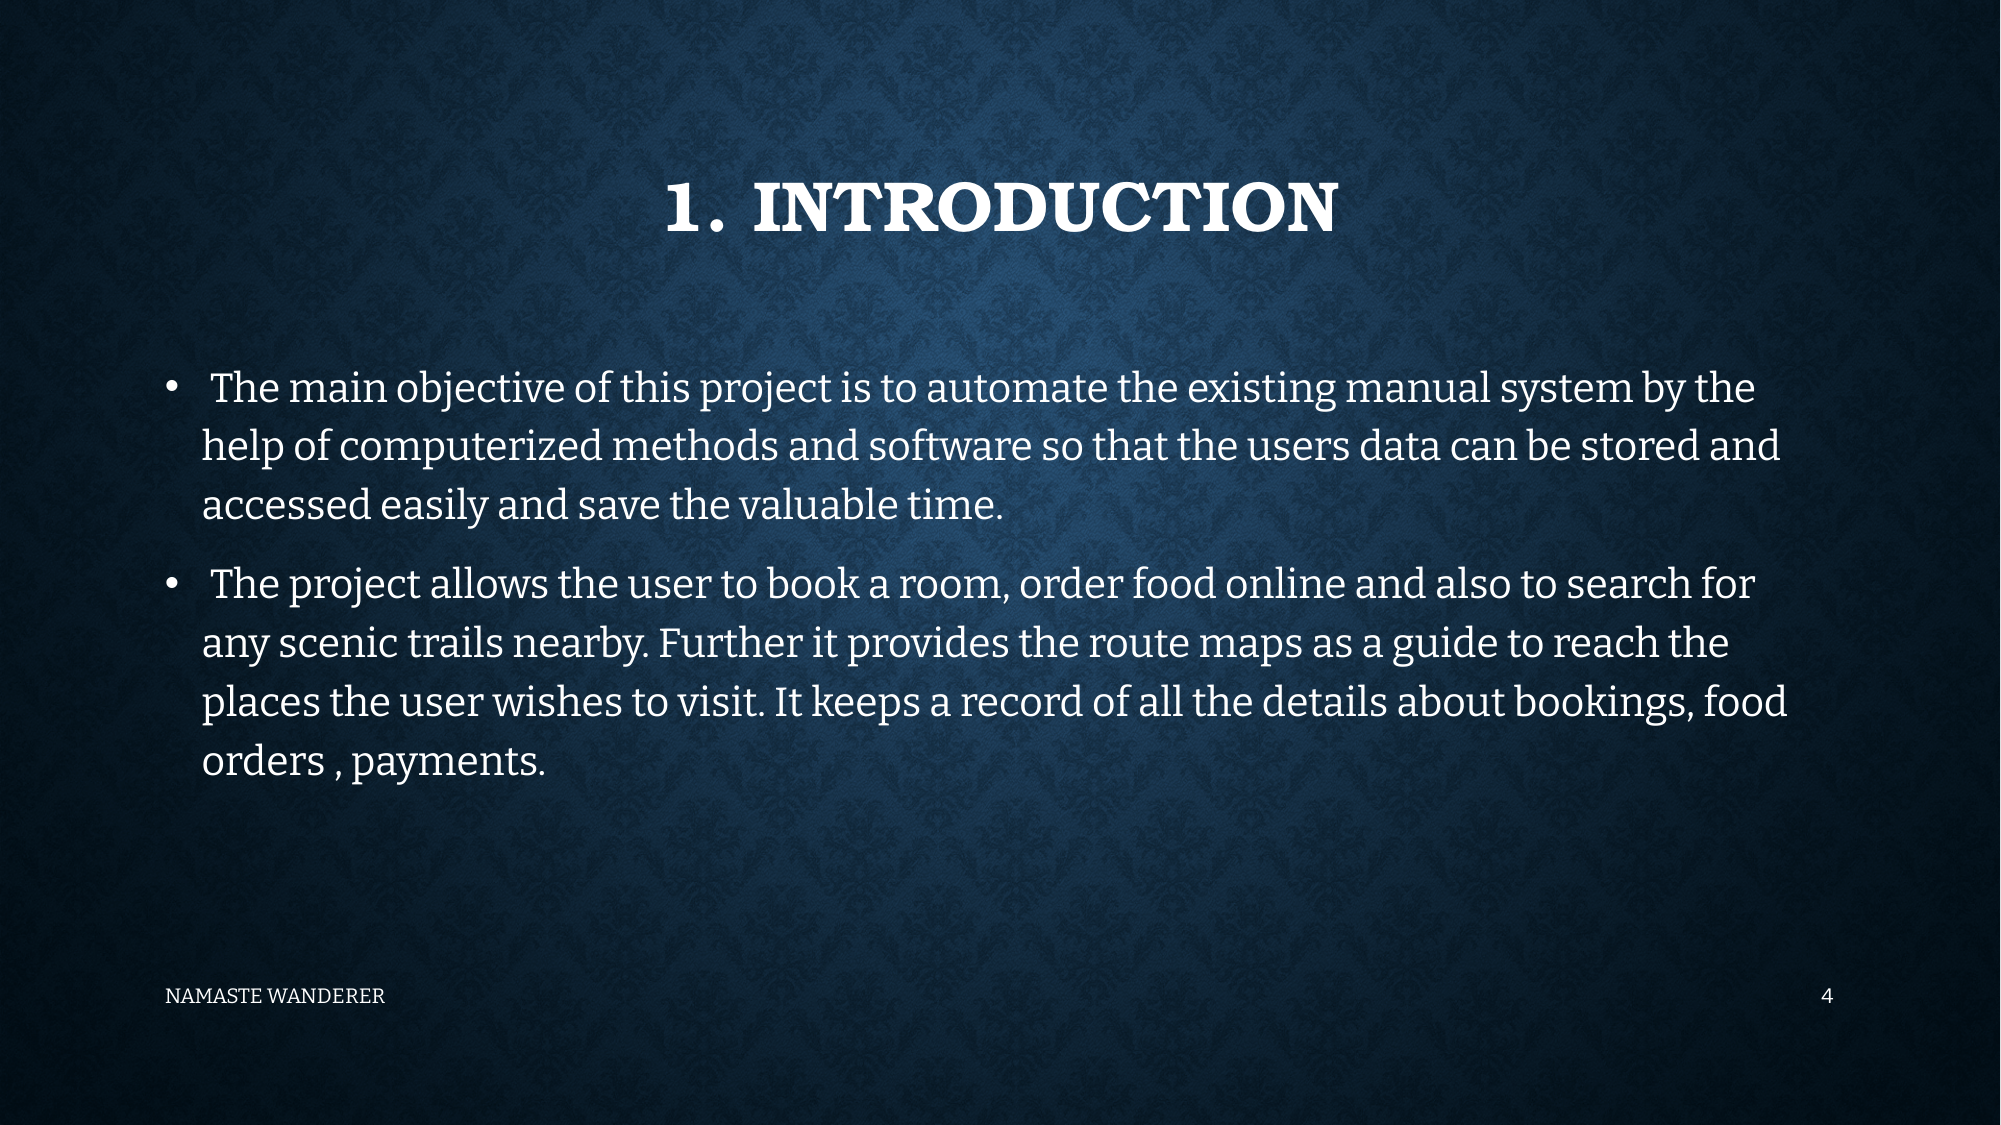

# 1. Introduction
 The main objective of this project is to automate the existing manual system by the help of computerized methods and software so that the users data can be stored and accessed easily and save the valuable time.
 The project allows the user to book a room, order food online and also to search for any scenic trails nearby. Further it provides the route maps as a guide to reach the places the user wishes to visit. It keeps a record of all the details about bookings, food orders , payments.

NAMASTE WANDERER
4